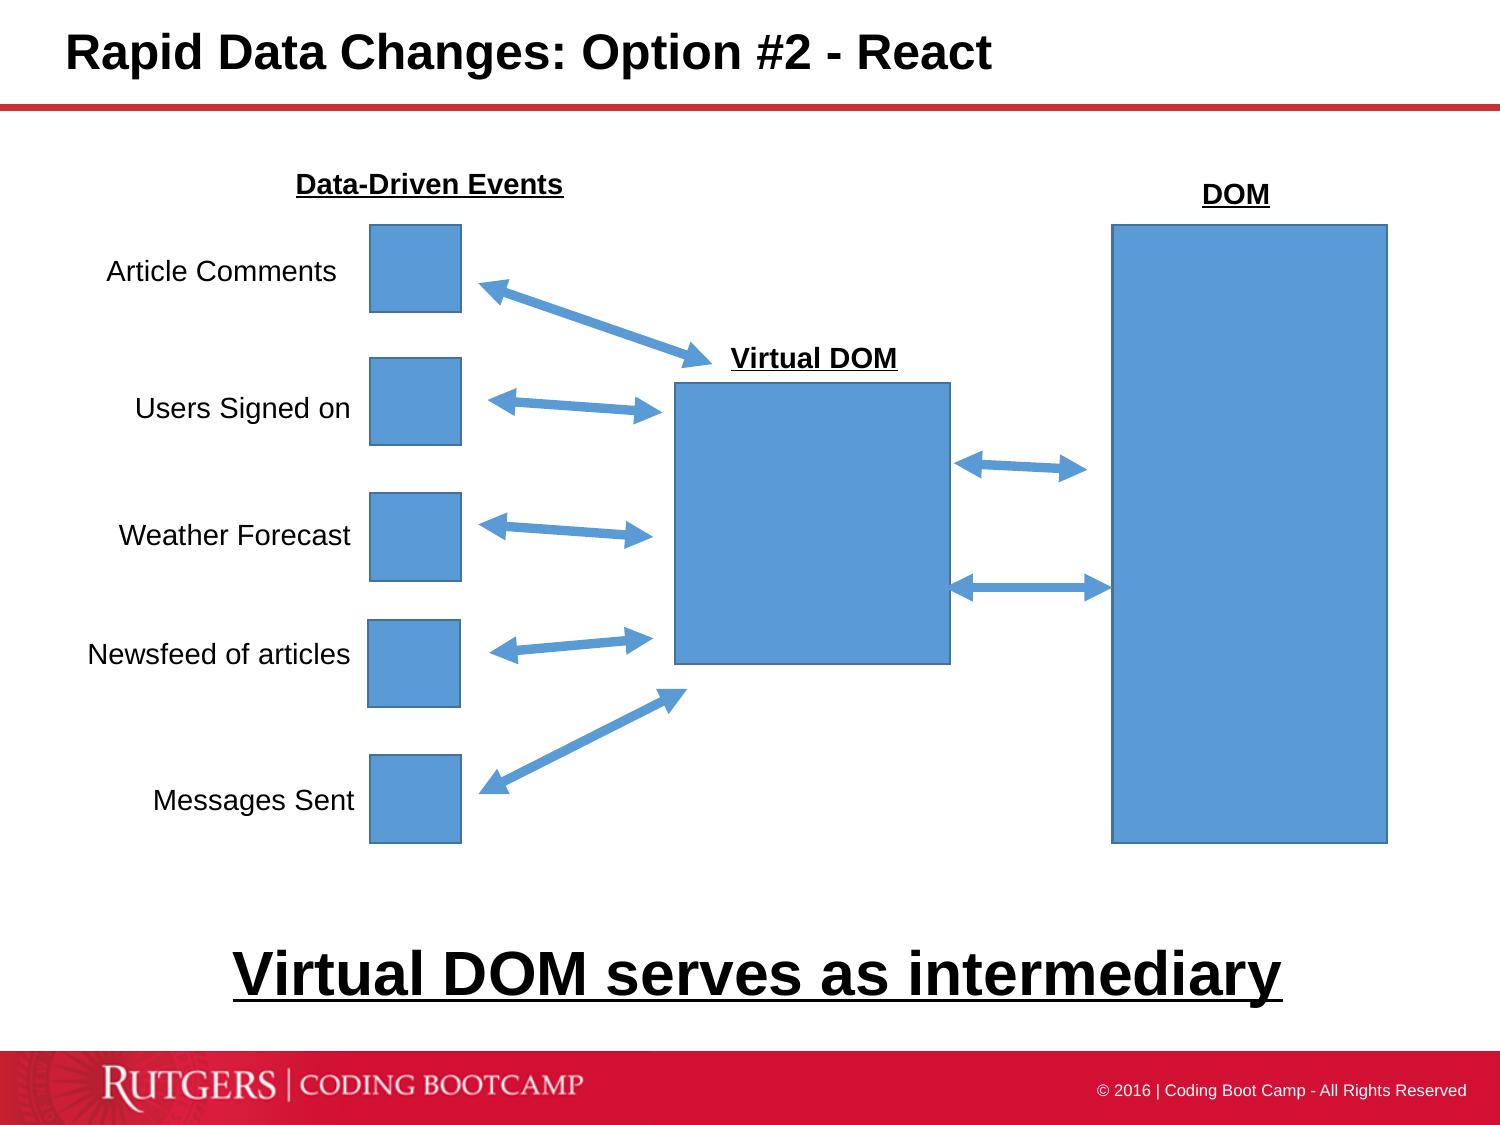

# Rapid Data Changes: Option #2 - React
Data-Driven Events
DOM

Article Comments
Virtual DOM

Users Signed on

Weather Forecast

Newsfeed of articles

Messages Sent
Virtual DOM serves as intermediary